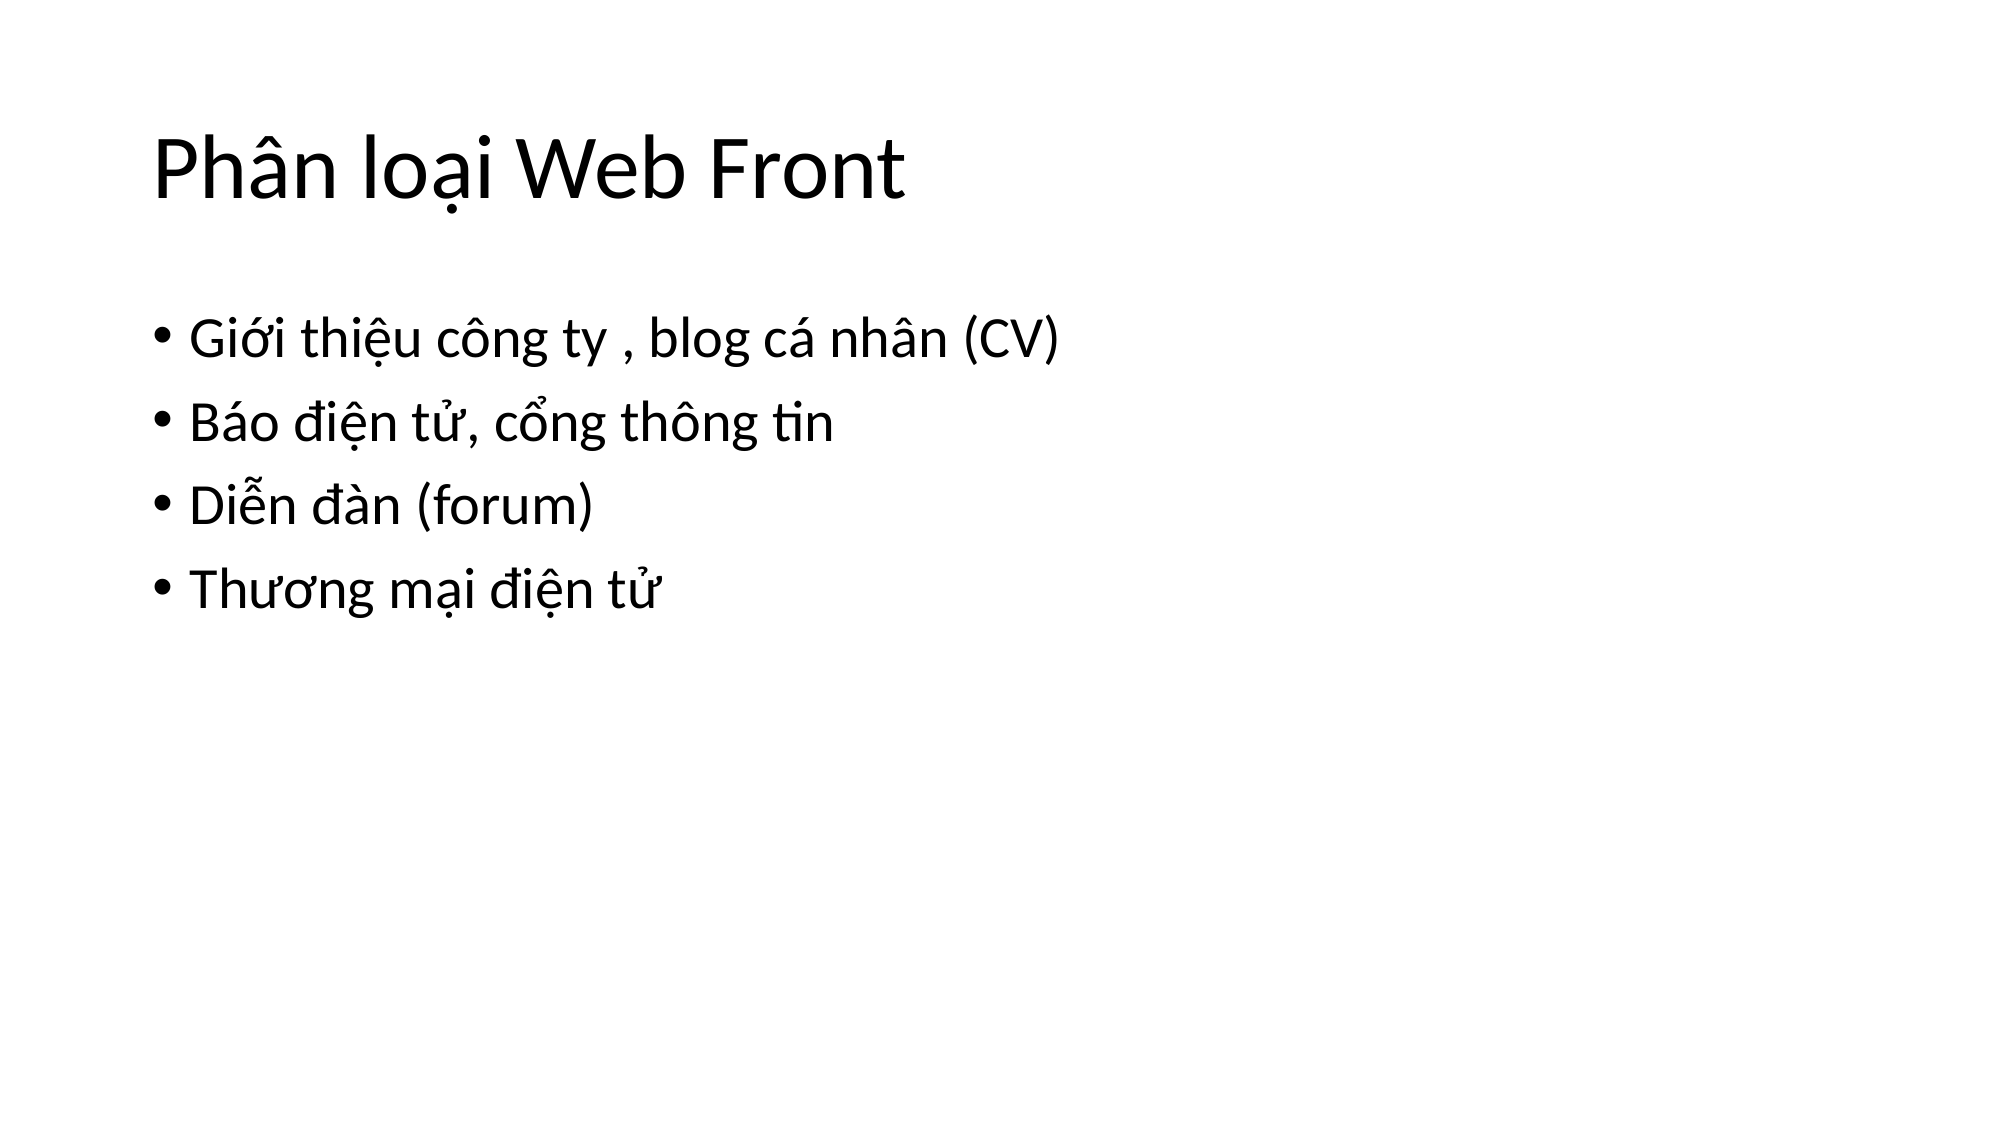

# Phân loại Web Front
Giới thiệu công ty , blog cá nhân (CV)
Báo điện tử, cổng thông tin
Diễn đàn (forum)
Thương mại điện tử